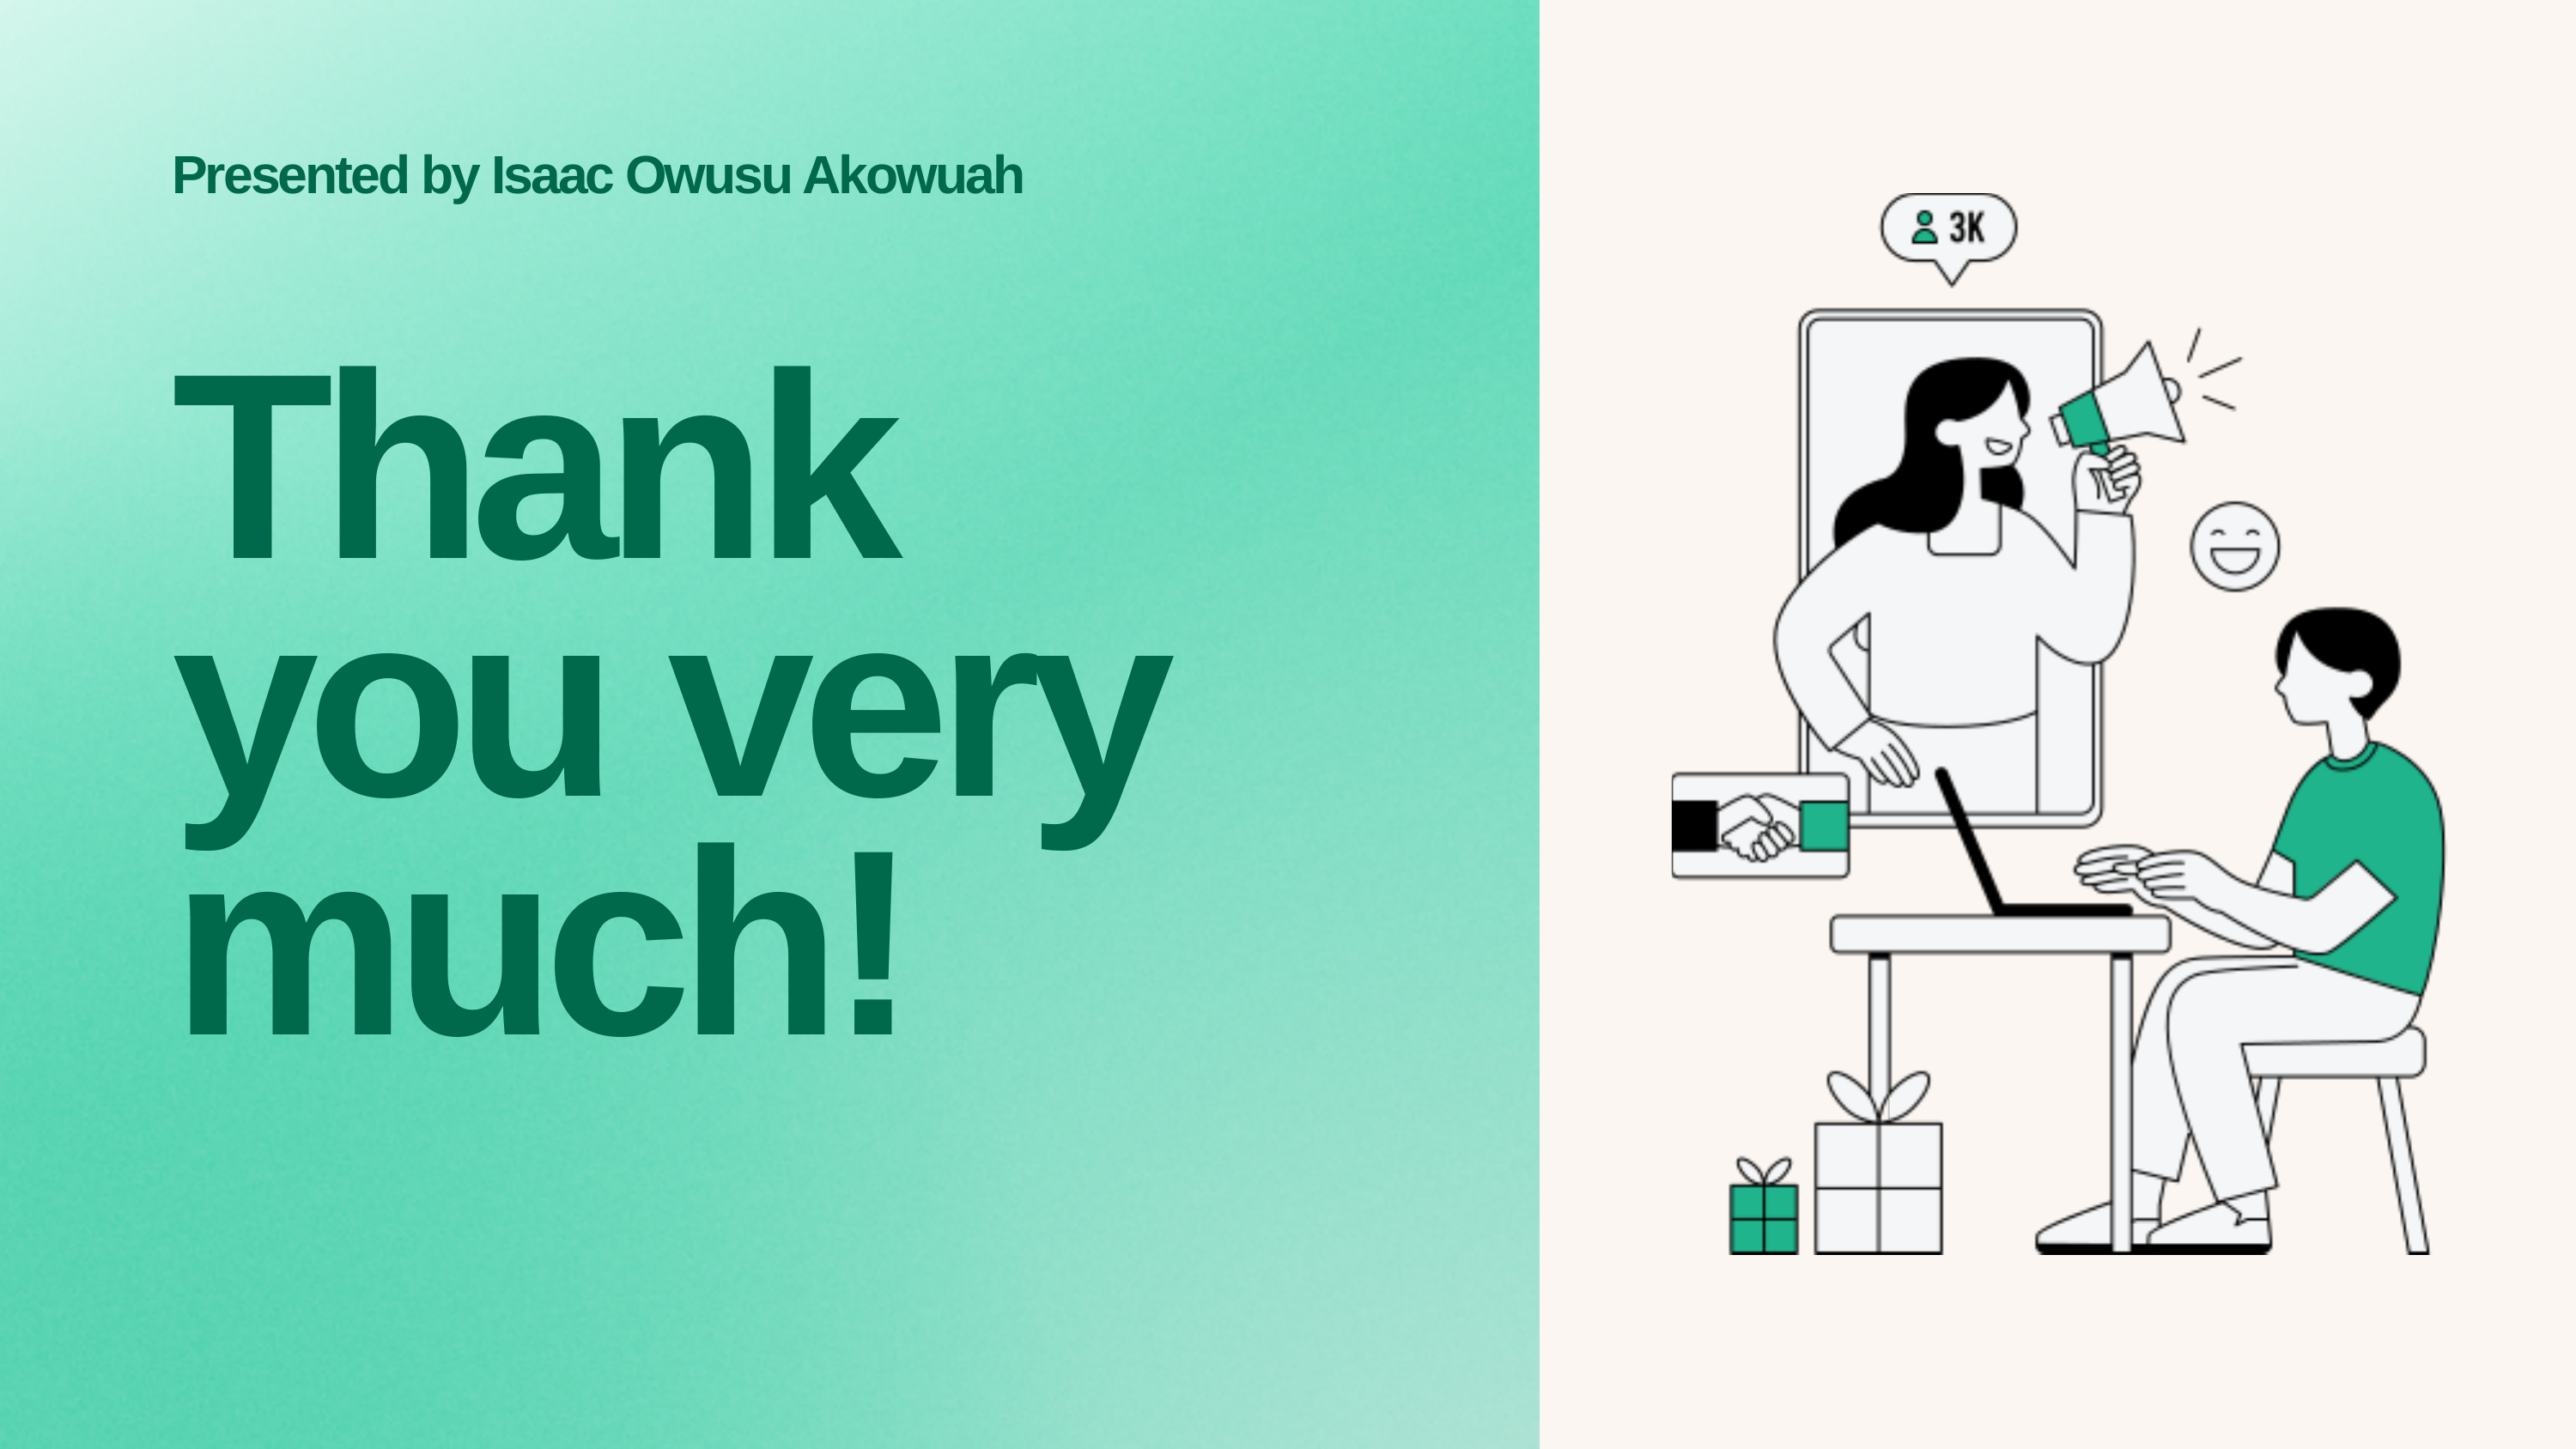

Presented by Isaac Owusu Akowuah

Thank you very much!